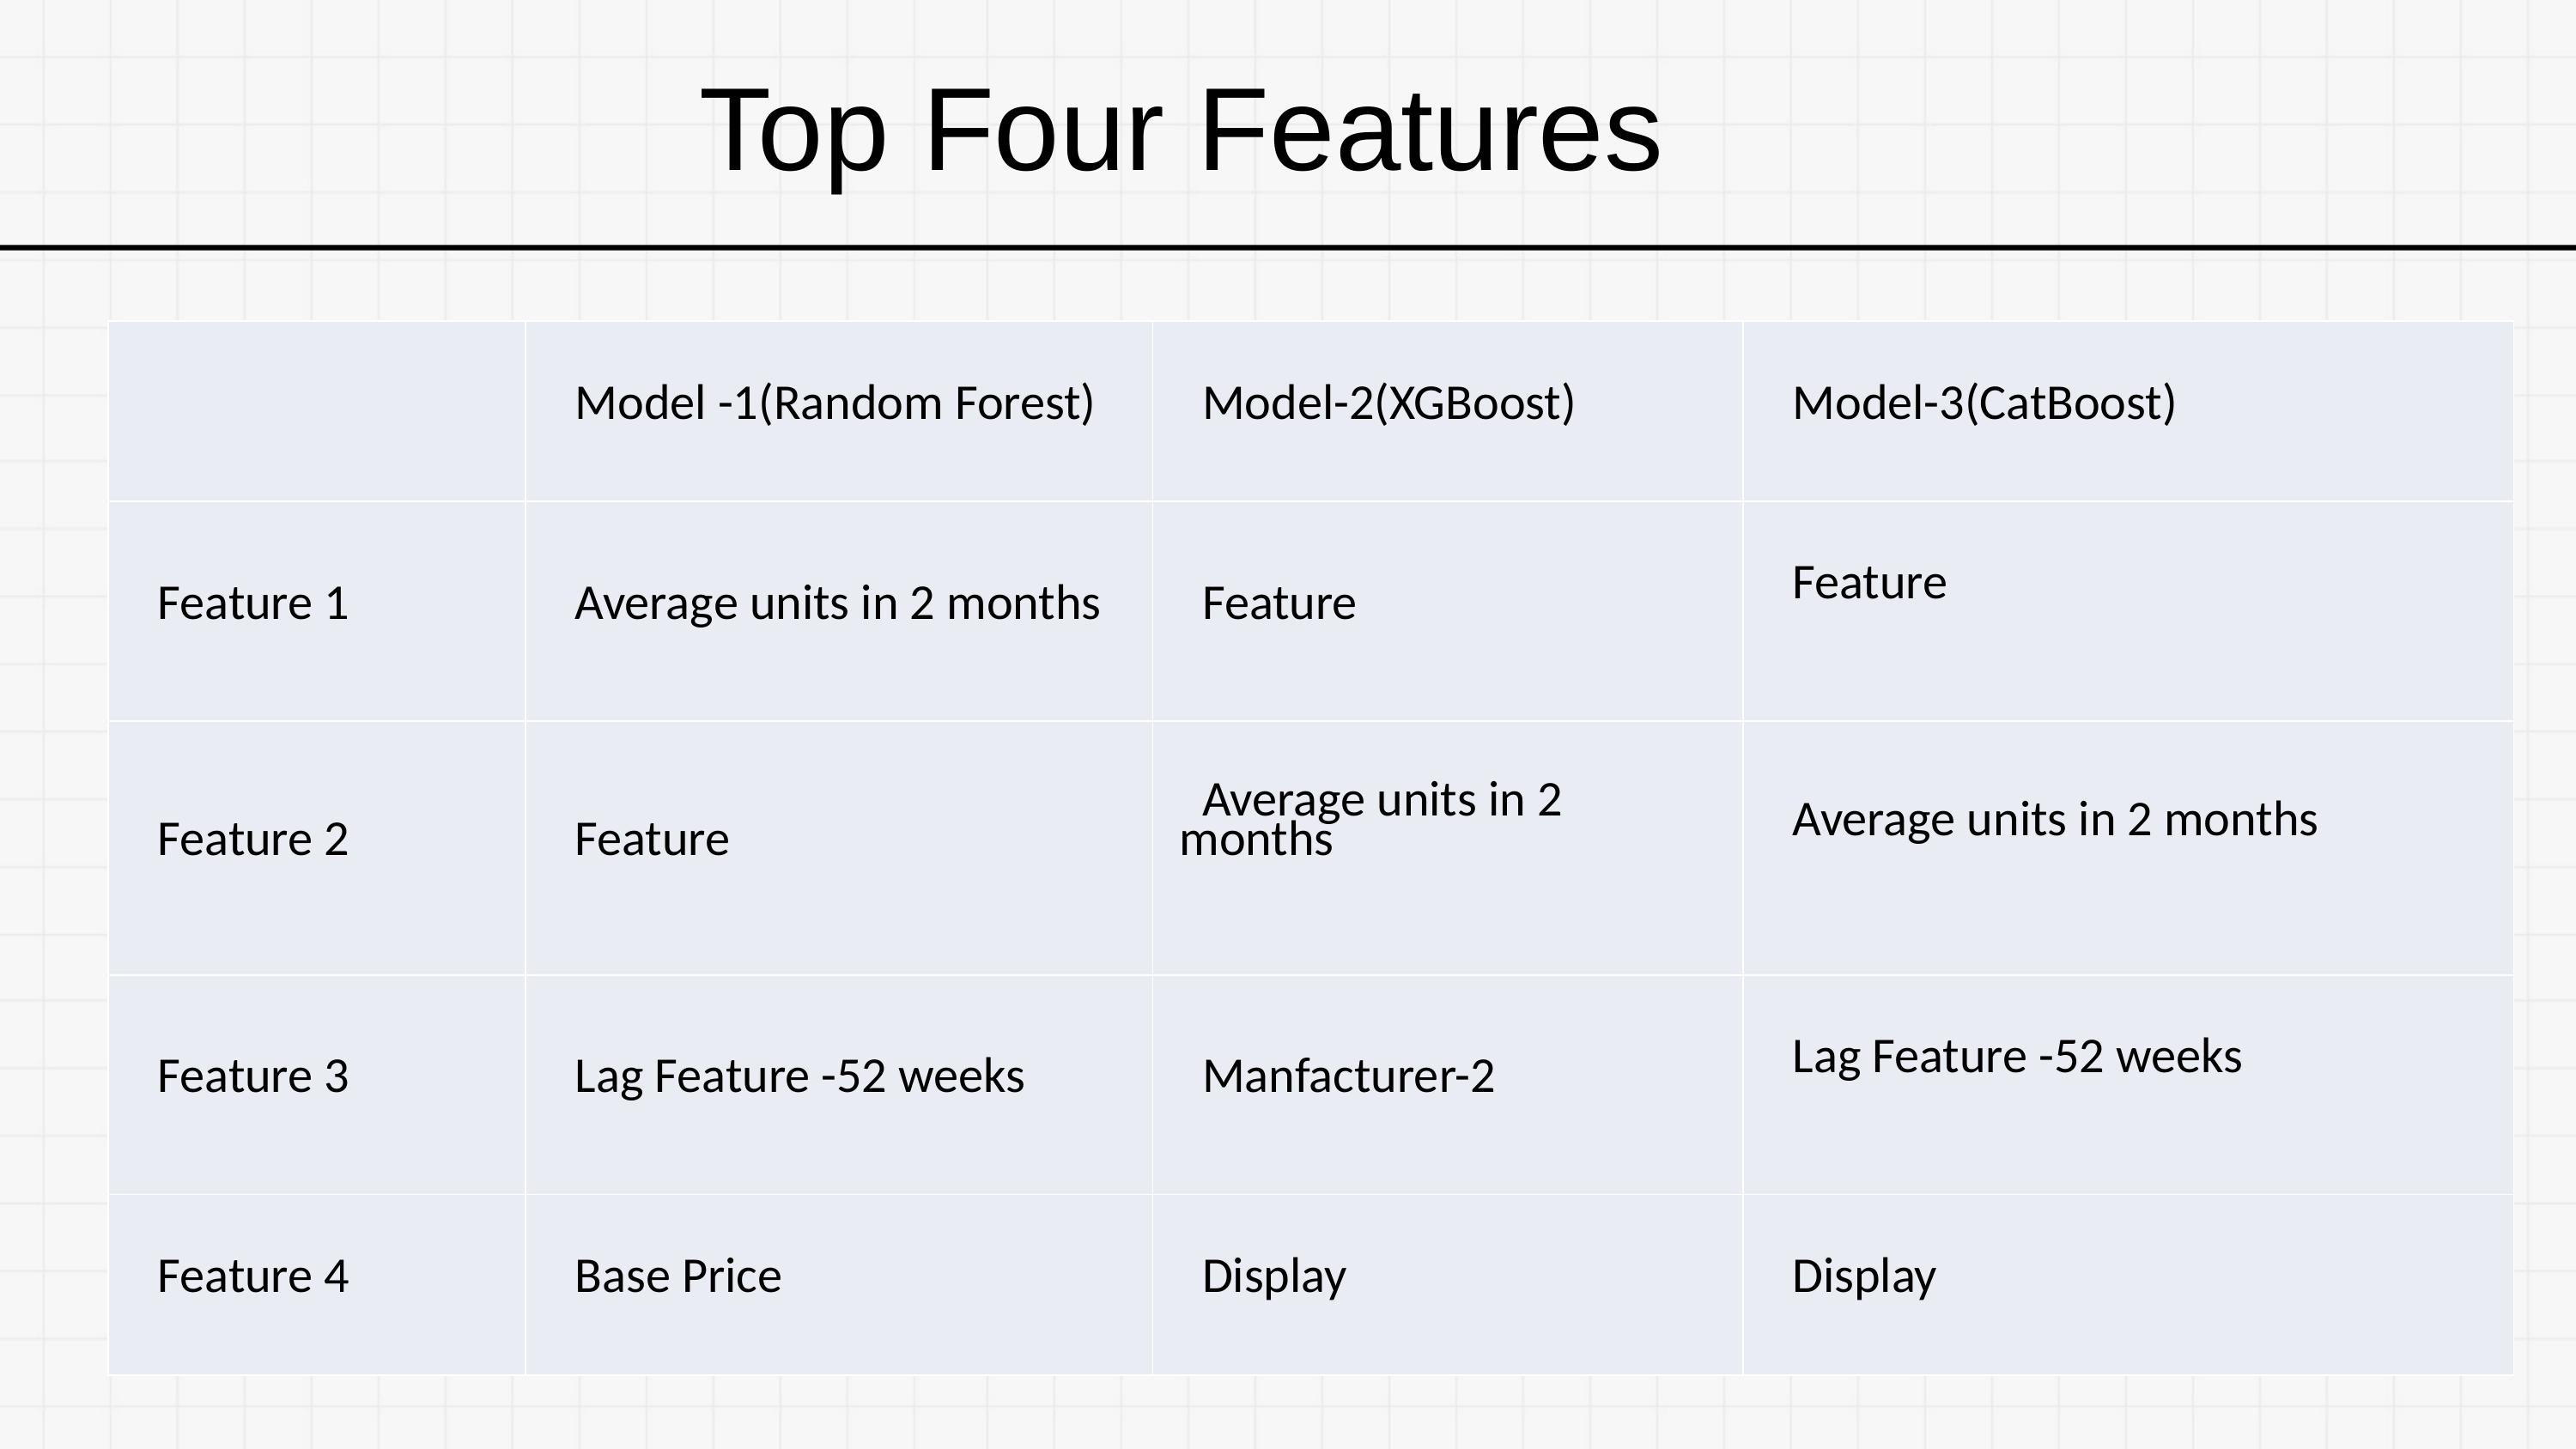

Top Four Features

|  | Model -1(Random Forest) | Model-2(XGBoost) | Model-3(CatBoost) |
| --- | --- | --- | --- |
| Feature 1 | Average units in 2 months | Feature | Feature |
| Feature 2 | Feature | Average units in 2 months | Average units in 2 months |
| Feature 3 | Lag Feature -52 weeks | Manfacturer-2 | Lag Feature -52 weeks |
| Feature 4 | Base Price | Display | Display |